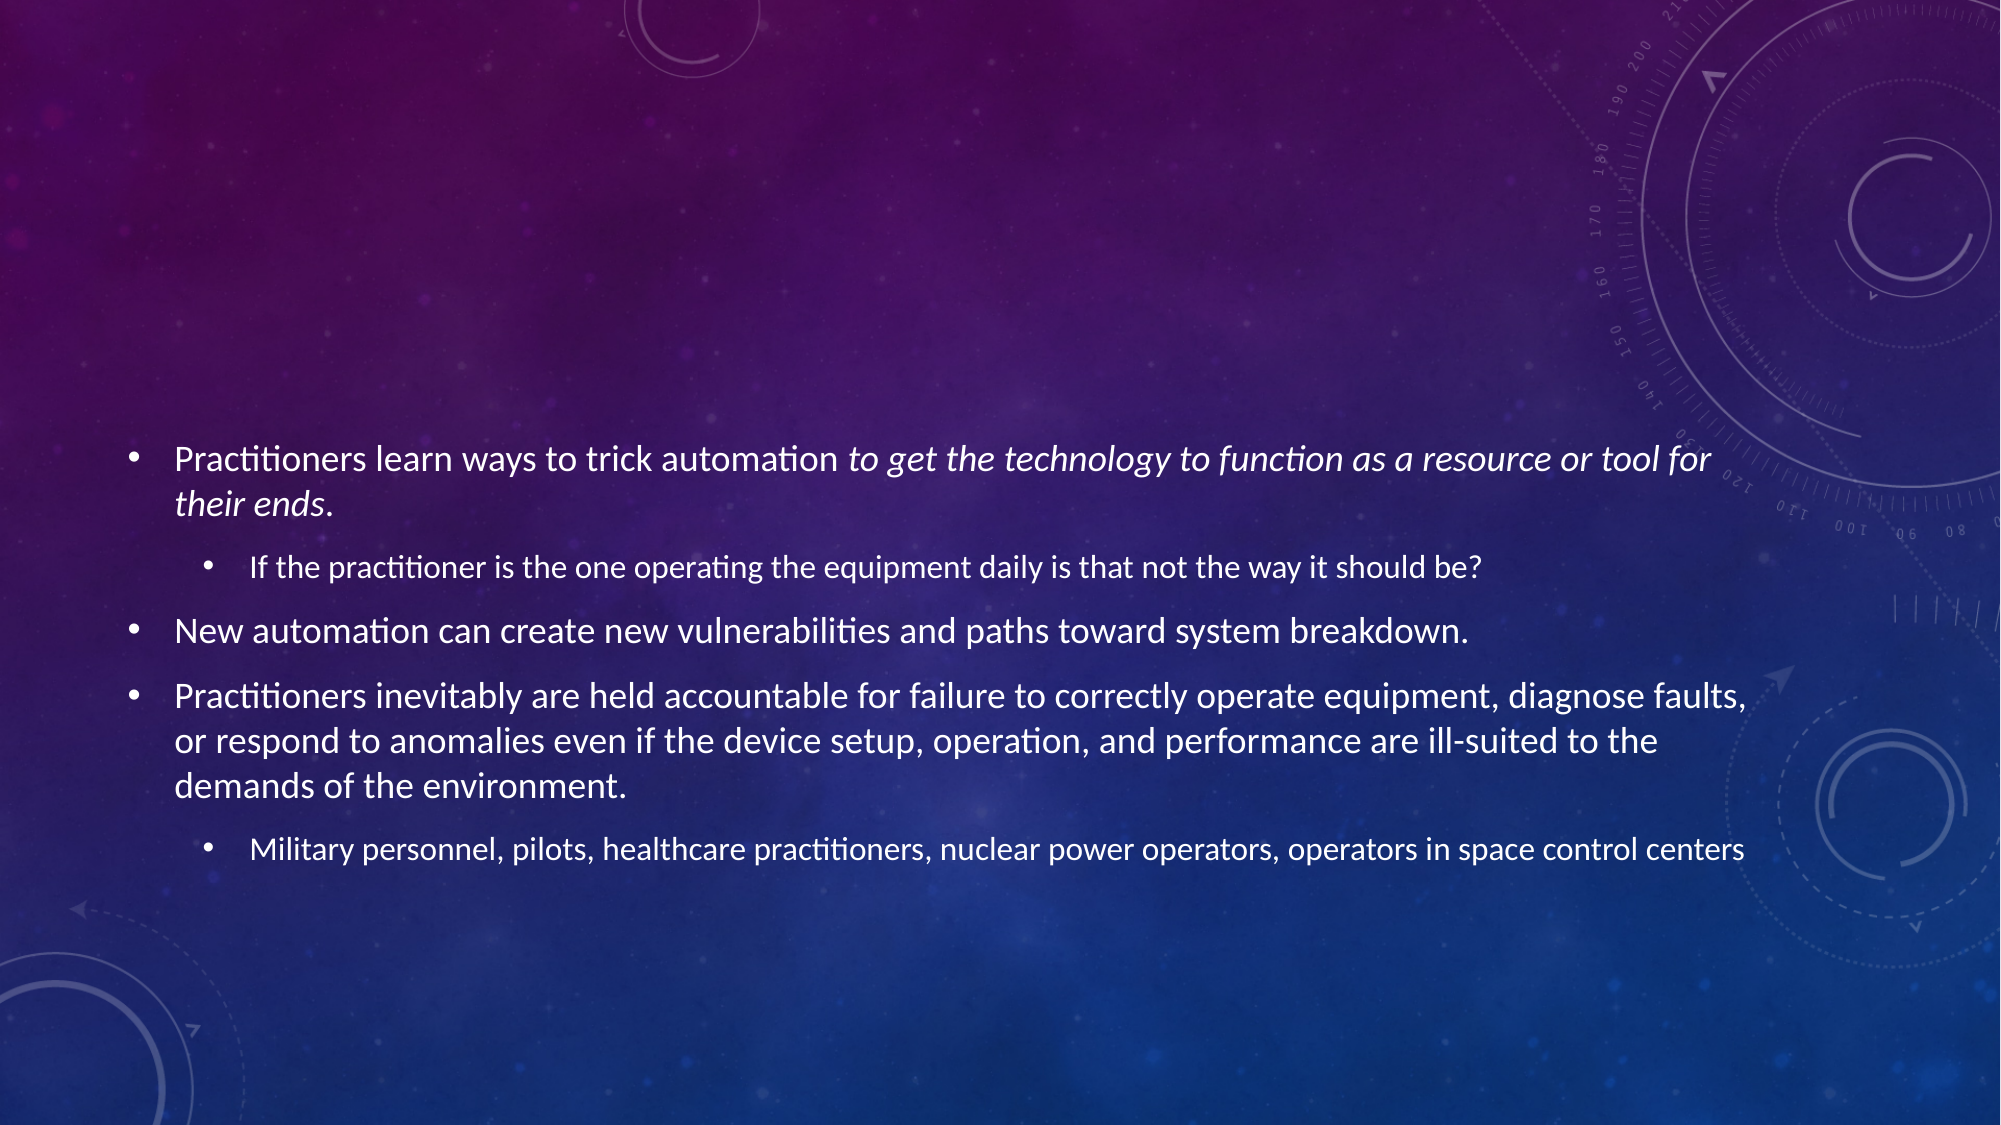

#
Practitioners learn ways to trick automation to get the technology to function as a resource or tool for their ends.
If the practitioner is the one operating the equipment daily is that not the way it should be?
New automation can create new vulnerabilities and paths toward system breakdown.
Practitioners inevitably are held accountable for failure to correctly operate equipment, diagnose faults, or respond to anomalies even if the device setup, operation, and performance are ill-suited to the demands of the environment.
Military personnel, pilots, healthcare practitioners, nuclear power operators, operators in space control centers